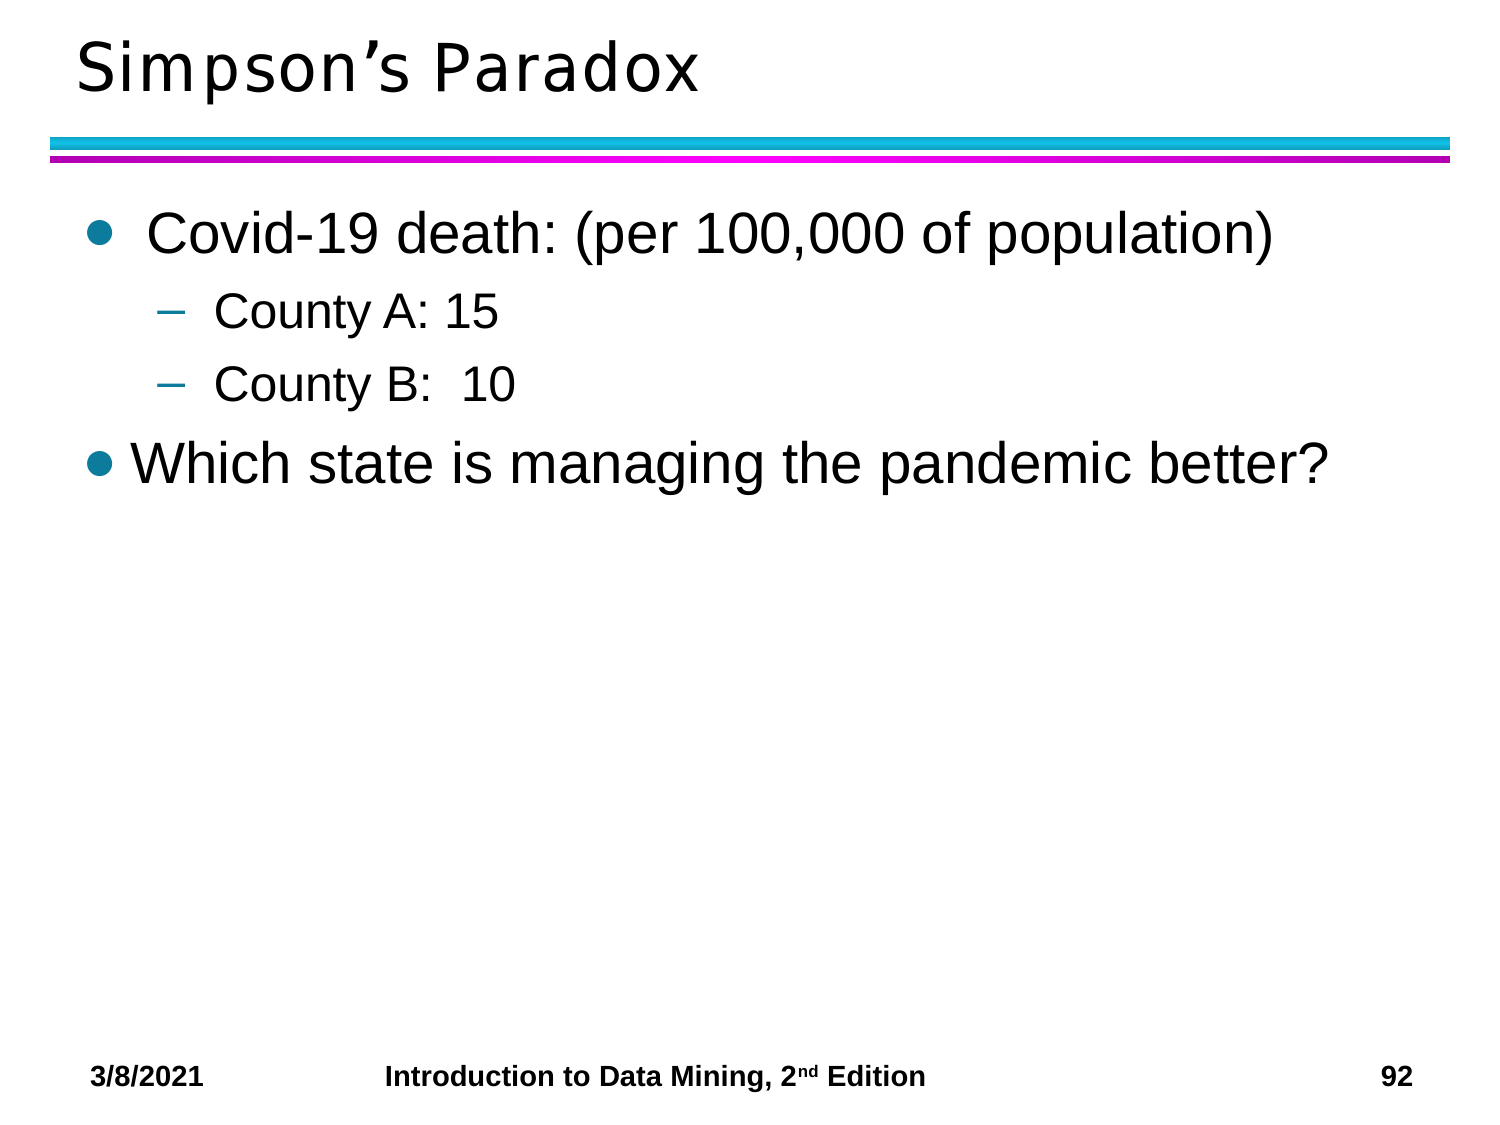

# Simpson’s Paradox
 Covid-19 death: (per 100,000 of population)
County A: 15
County B:  10
Which state is managing the pandemic better?